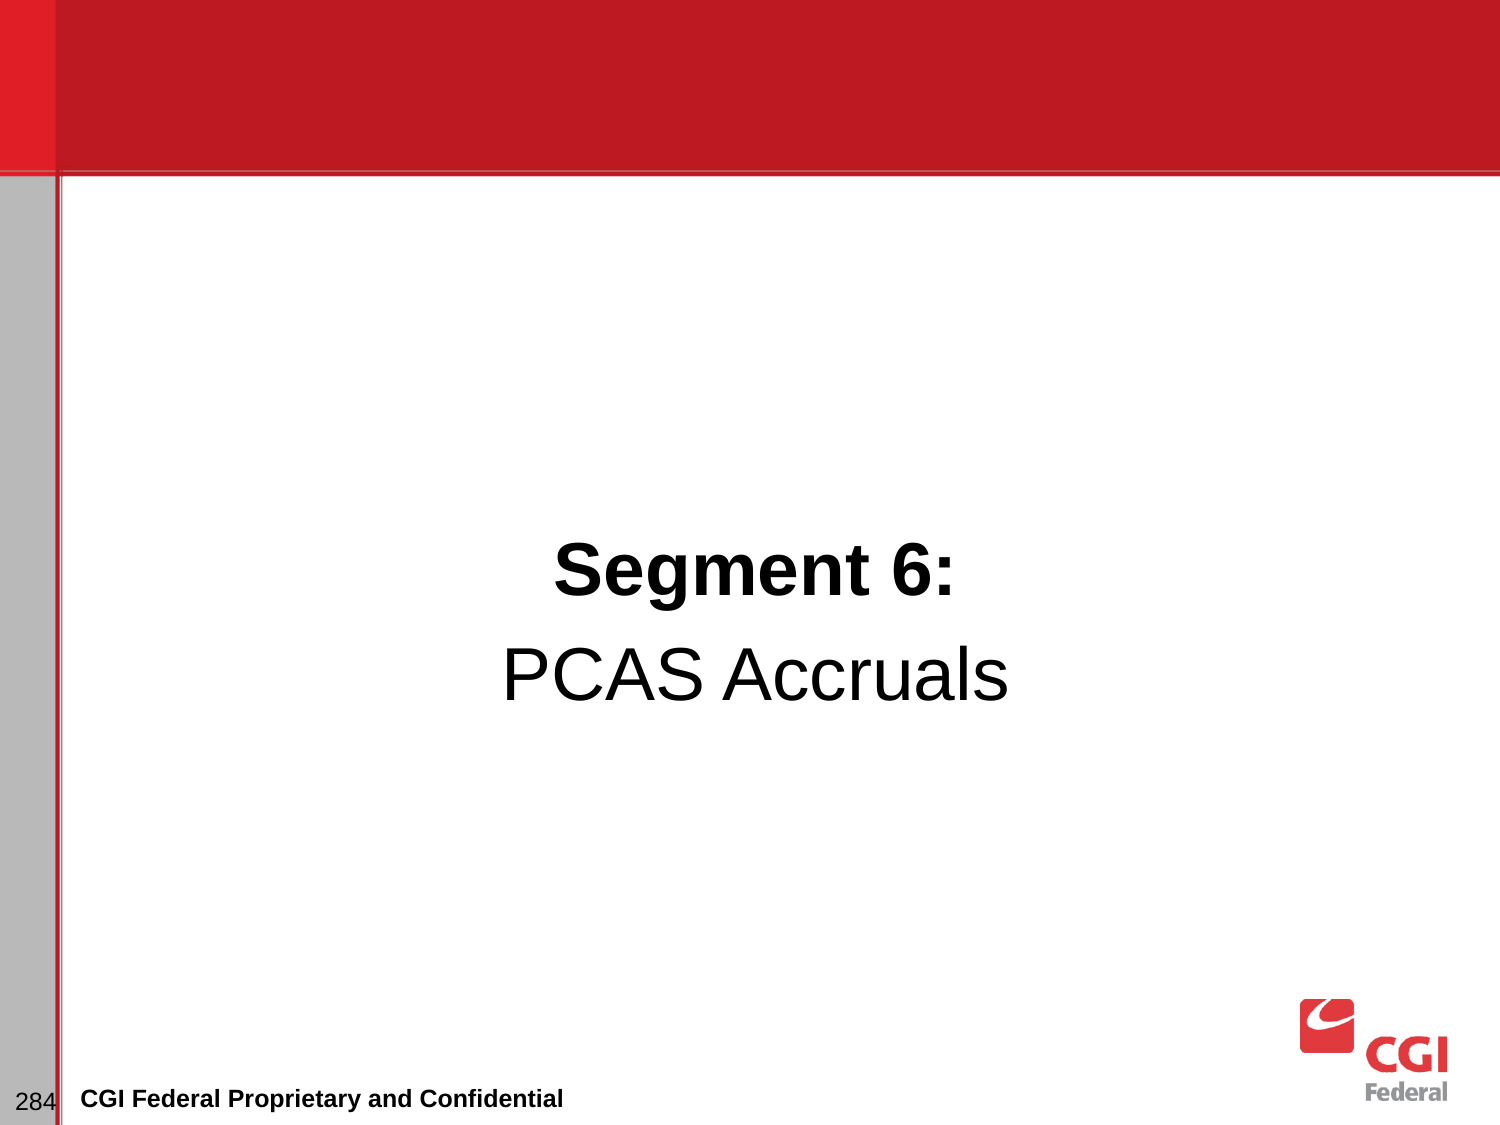

Segment 6:
PCAS Accruals
# Dunning
CGI Federal Proprietary and Confidential
284